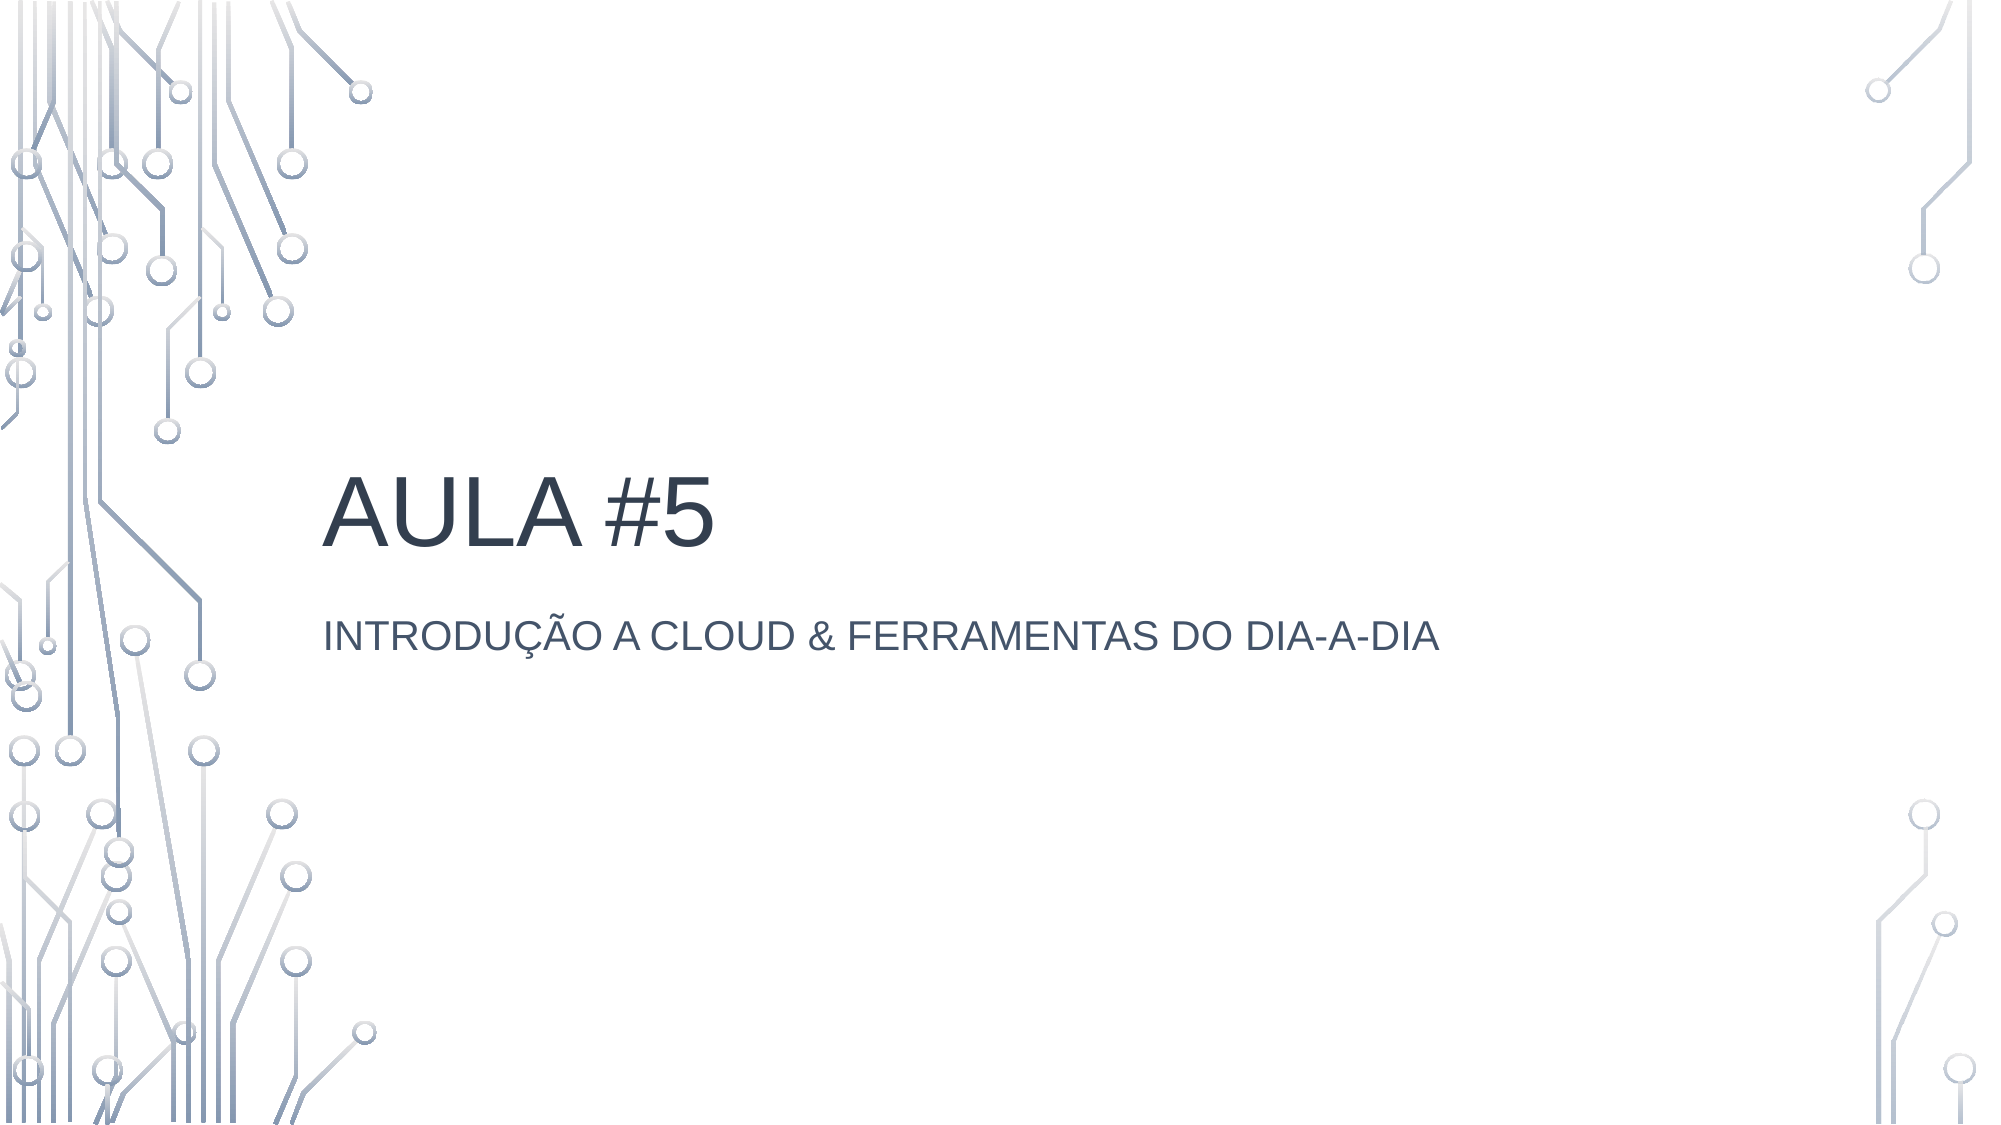

# Aula #5
Introdução a cloud & ferramentas do dia-a-dia